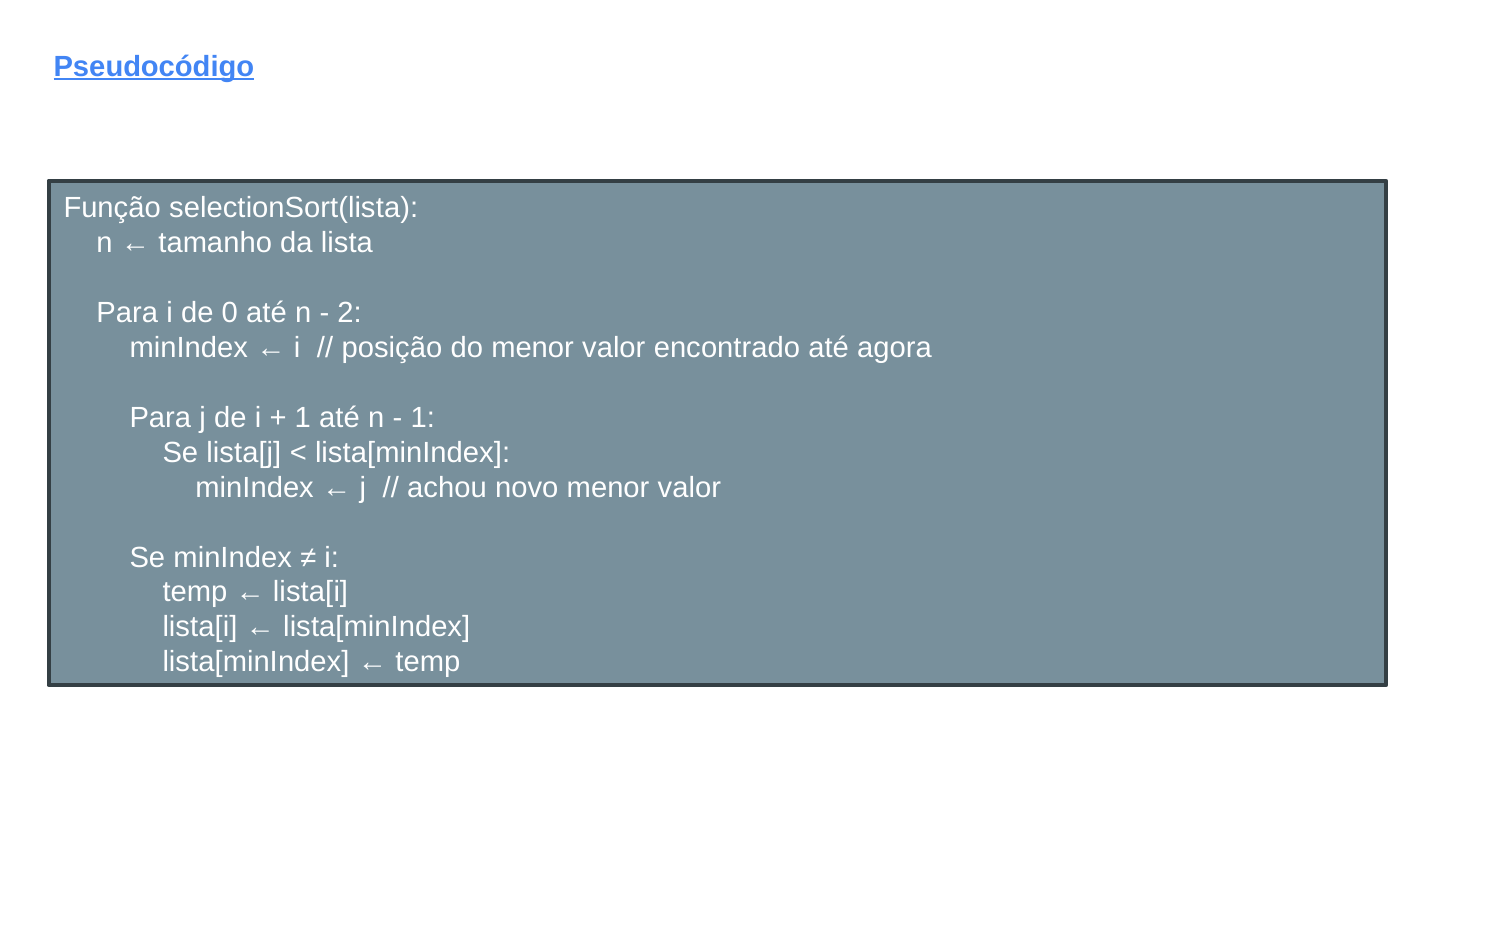

Pseudocódigo
Função selectionSort(lista):
    n ← tamanho da lista

    Para i de 0 até n - 2:
        minIndex ← i  // posição do menor valor encontrado até agora

        Para j de i + 1 até n - 1:
            Se lista[j] < lista[minIndex]:
                minIndex ← j  // achou novo menor valor

        Se minIndex ≠ i:
            temp ← lista[i]
            lista[i] ← lista[minIndex]
            lista[minIndex] ← temp